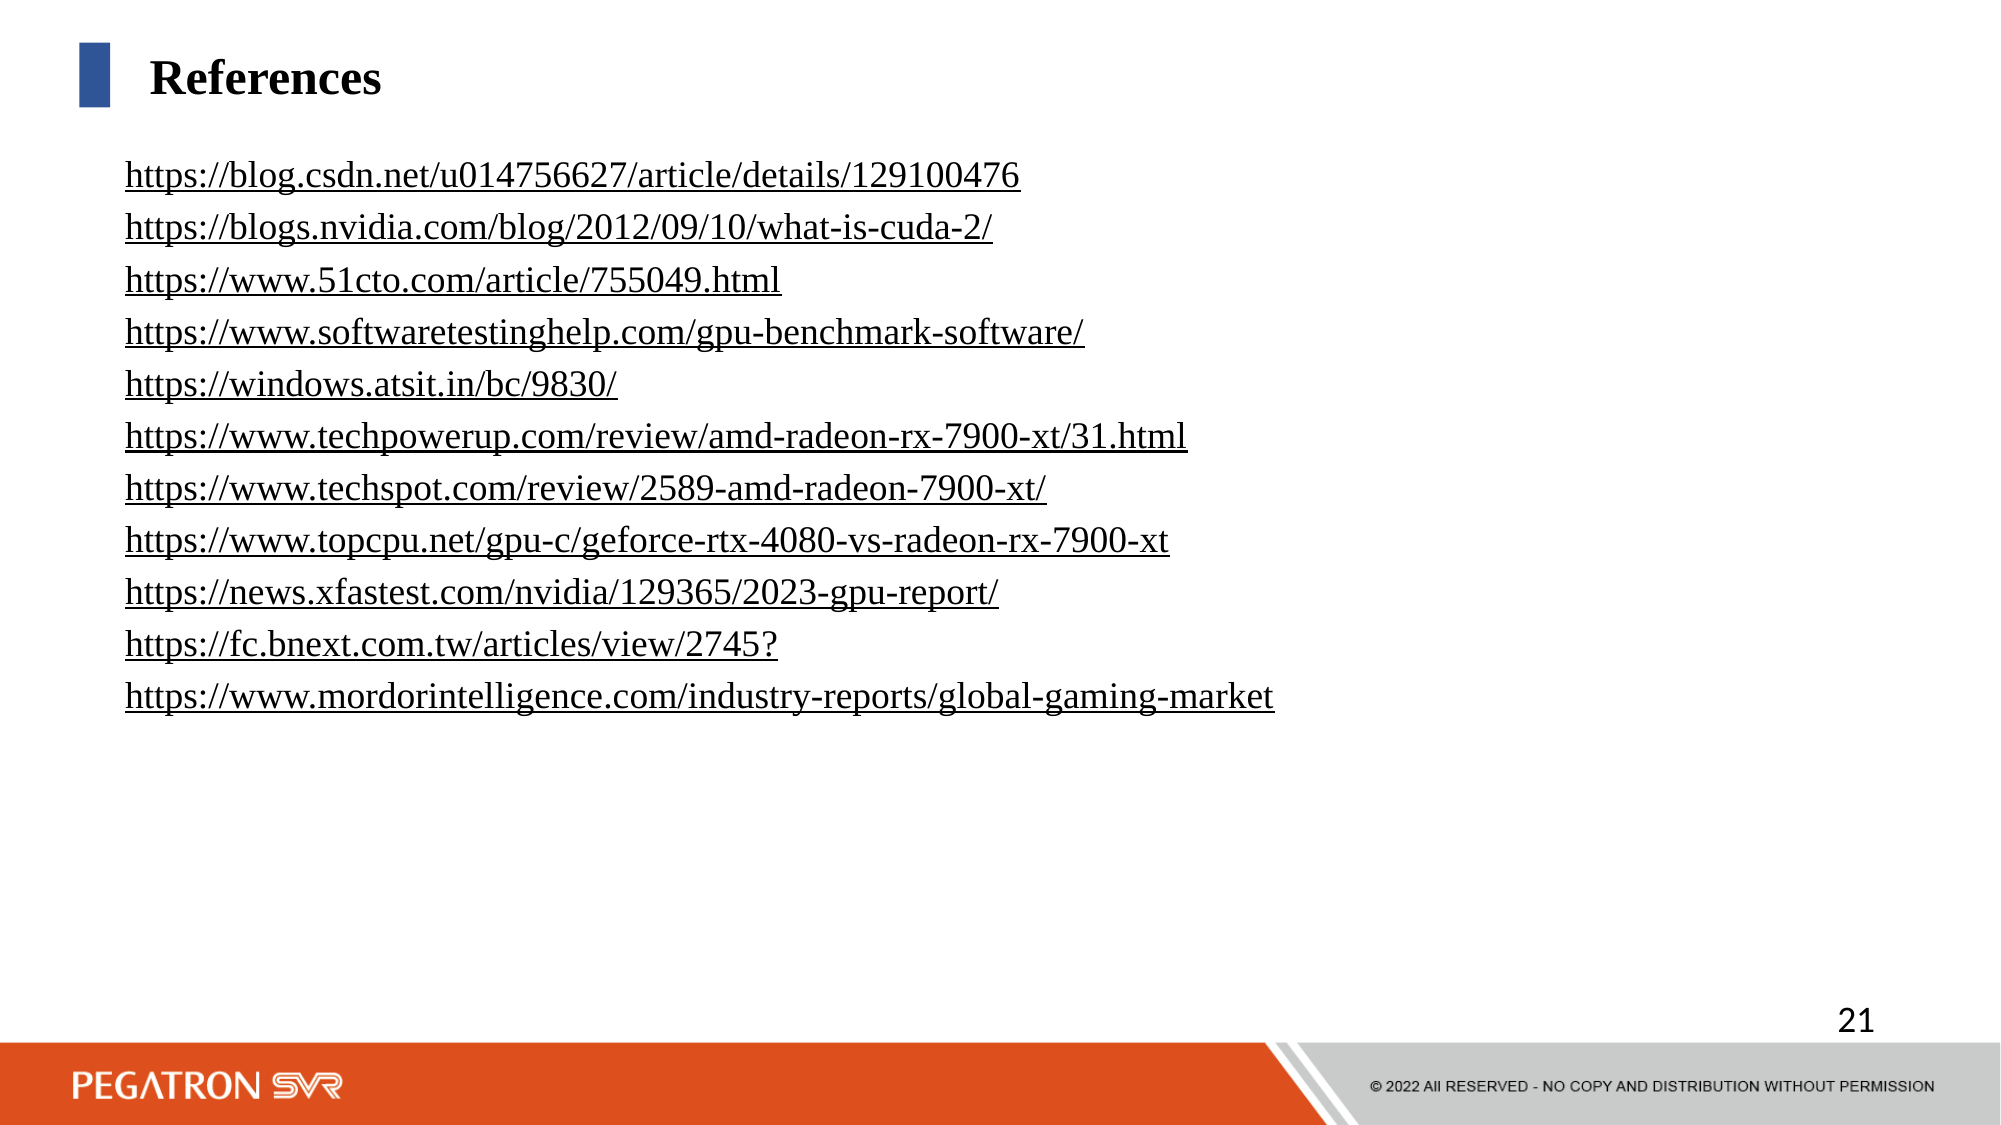

References

https://blog.csdn.net/u014756627/article/details/129100476
https://blogs.nvidia.com/blog/2012/09/10/what-is-cuda-2/
https://www.51cto.com/article/755049.html
https://www.softwaretestinghelp.com/gpu-benchmark-software/
https://windows.atsit.in/bc/9830/
https://www.techpowerup.com/review/amd-radeon-rx-7900-xt/31.html
https://www.techspot.com/review/2589-amd-radeon-7900-xt/
https://www.topcpu.net/gpu-c/geforce-rtx-4080-vs-radeon-rx-7900-xt
https://news.xfastest.com/nvidia/129365/2023-gpu-report/
https://fc.bnext.com.tw/articles/view/2745?
https://www.mordorintelligence.com/industry-reports/global-gaming-market